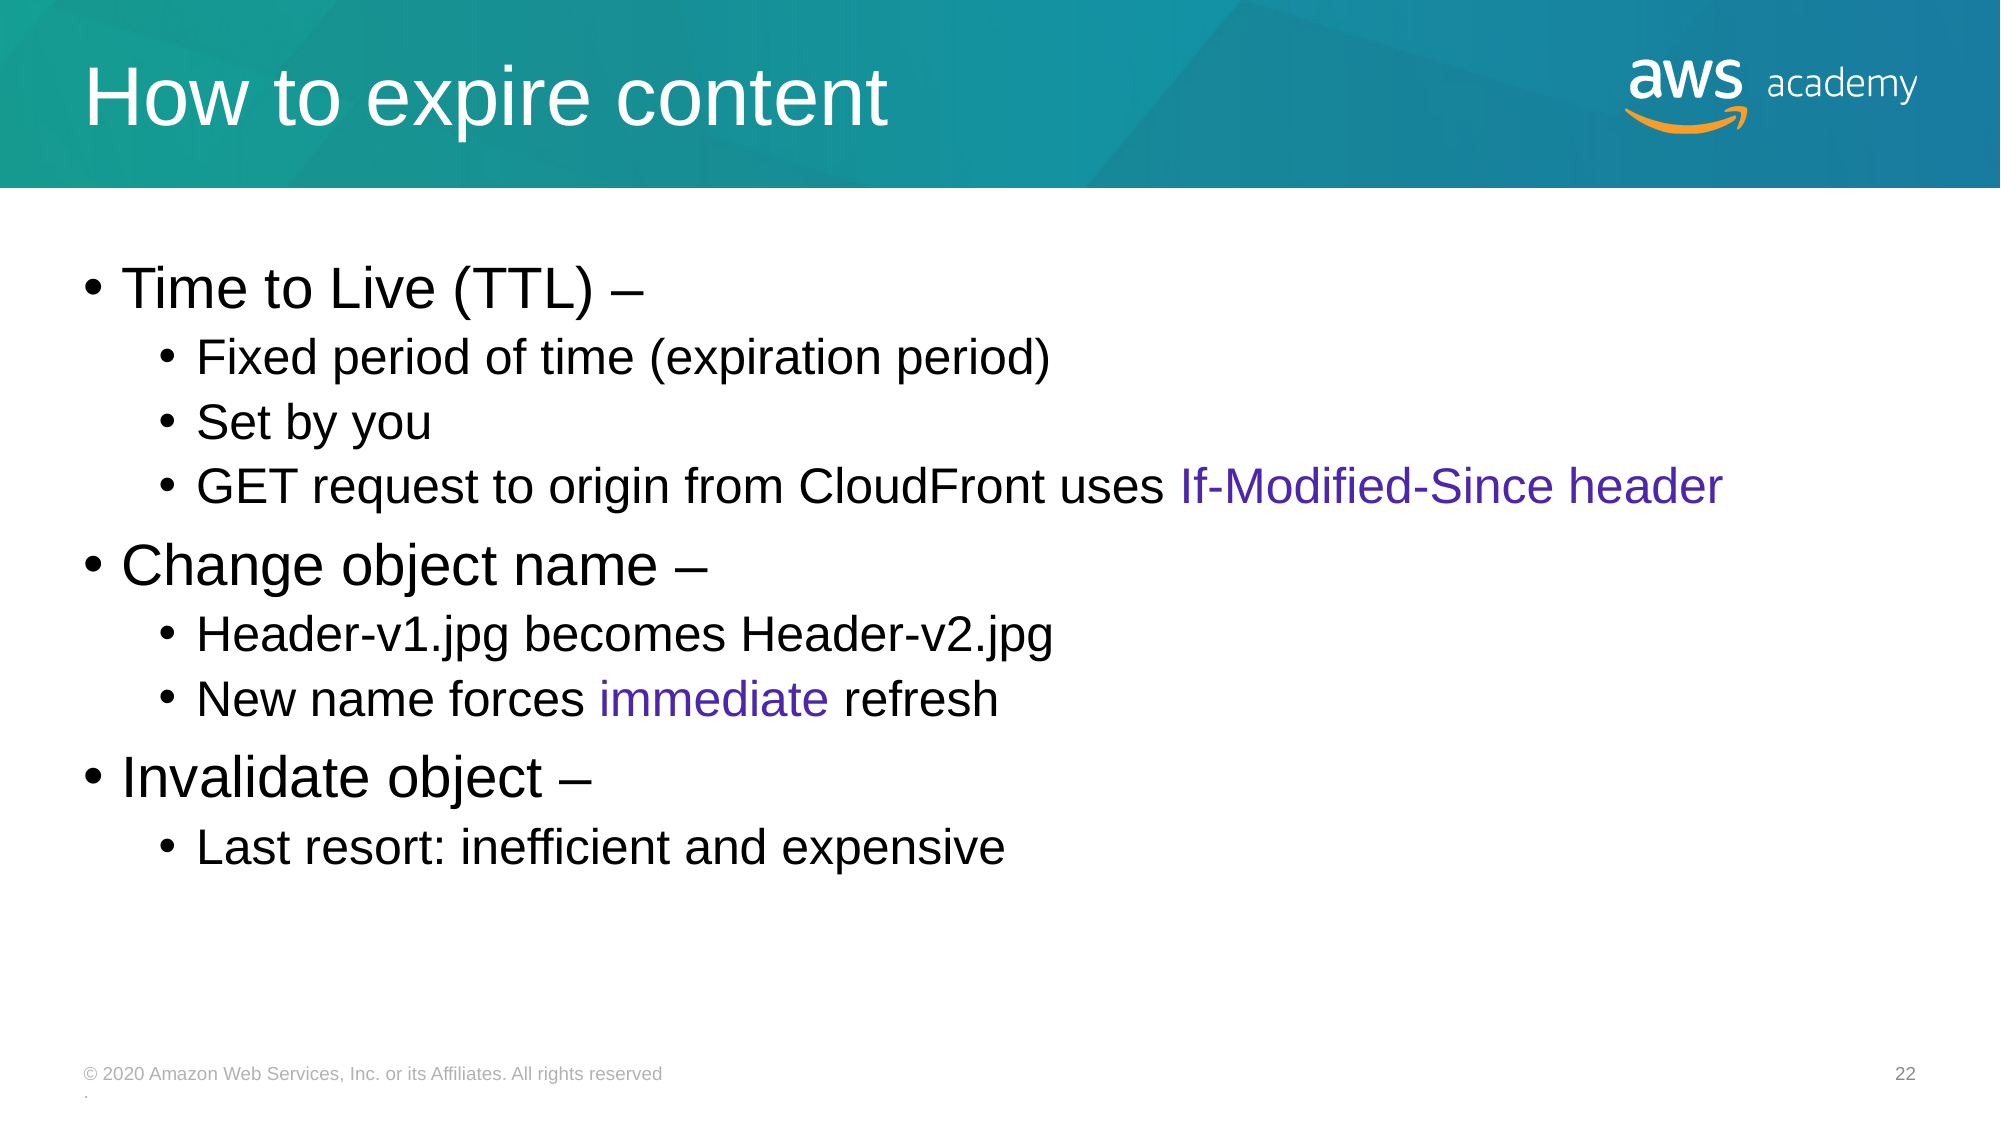

# How to expire content
Time to Live (TTL) –
Fixed period of time (expiration period)
Set by you
GET request to origin from CloudFront uses If-Modified-Since header
Change object name –
Header-v1.jpg becomes Header-v2.jpg
New name forces immediate refresh
Invalidate object –
Last resort: inefficient and expensive
© 2020 Amazon Web Services, Inc. or its Affiliates. All rights reserved.
22